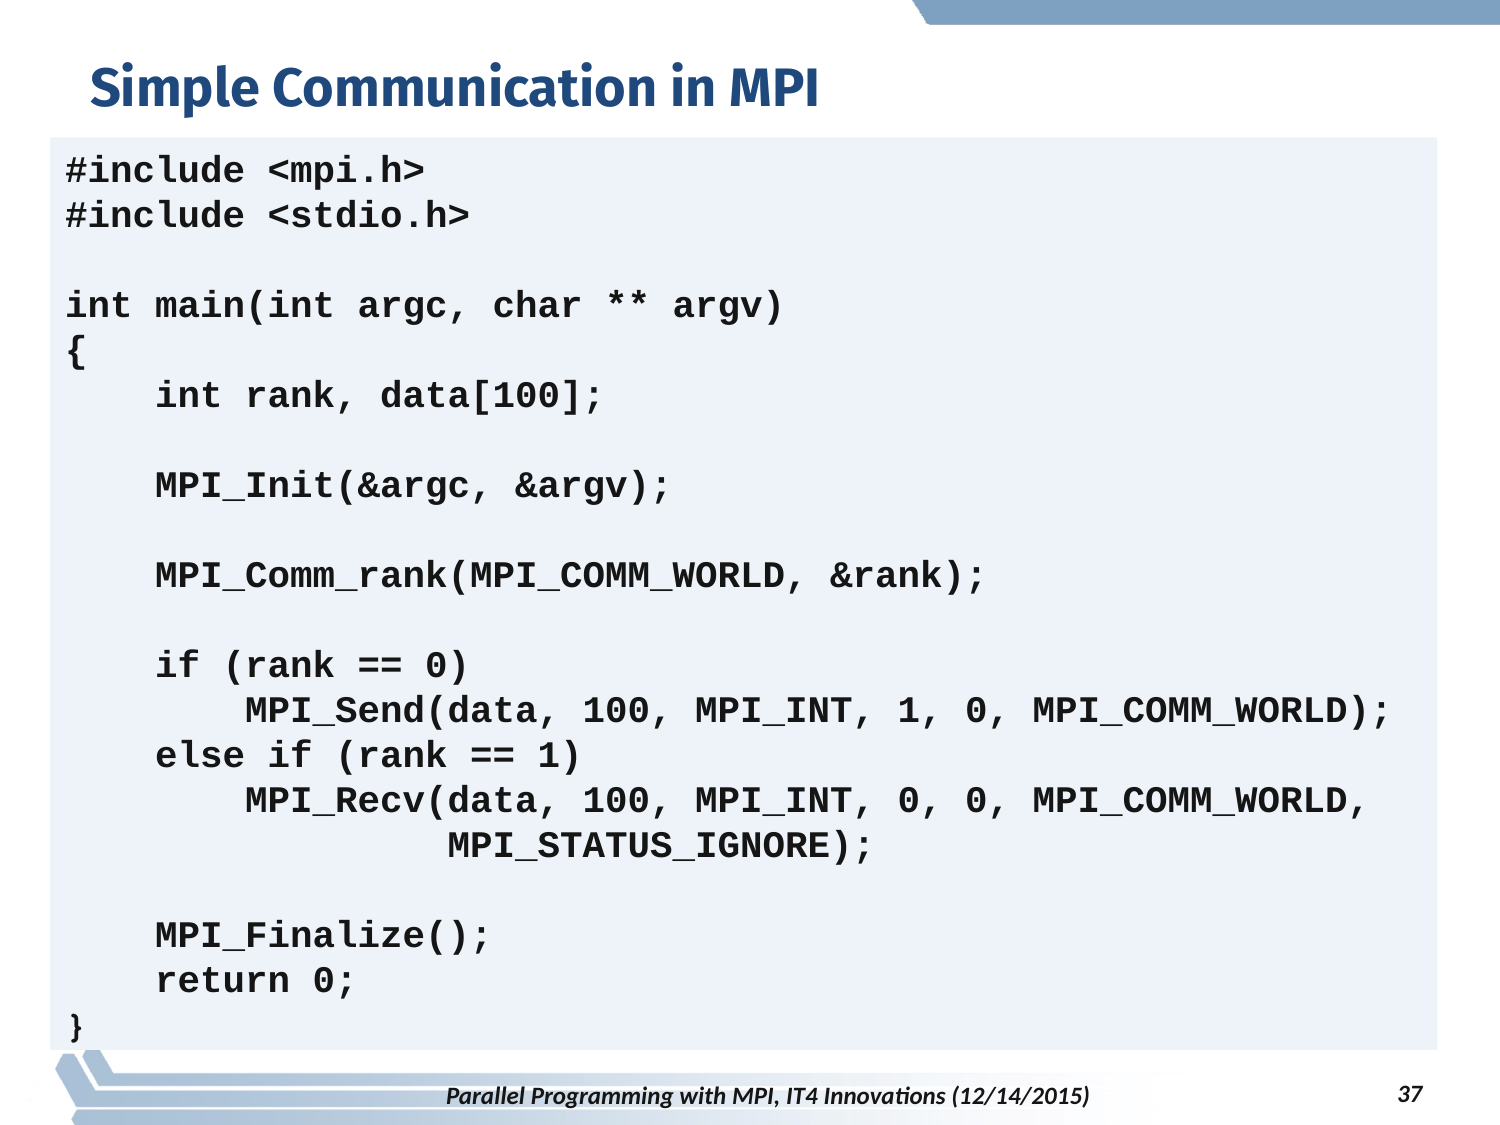

# Simple Communication in MPI
#include <mpi.h>
#include <stdio.h>

int main(int argc, char ** argv)
{
    int rank, data[100];

    MPI_Init(&argc, &argv);

    MPI_Comm_rank(MPI_COMM_WORLD, &rank);

    if (rank == 0)
        MPI_Send(data, 100, MPI_INT, 1, 0, MPI_COMM_WORLD);
    else if (rank == 1)
        MPI_Recv(data, 100, MPI_INT, 0, 0, MPI_COMM_WORLD,
                 MPI_STATUS_IGNORE);

    MPI_Finalize();
    return 0;
}
37
Parallel Programming with MPI, IT4 Innovations (12/14/2015)